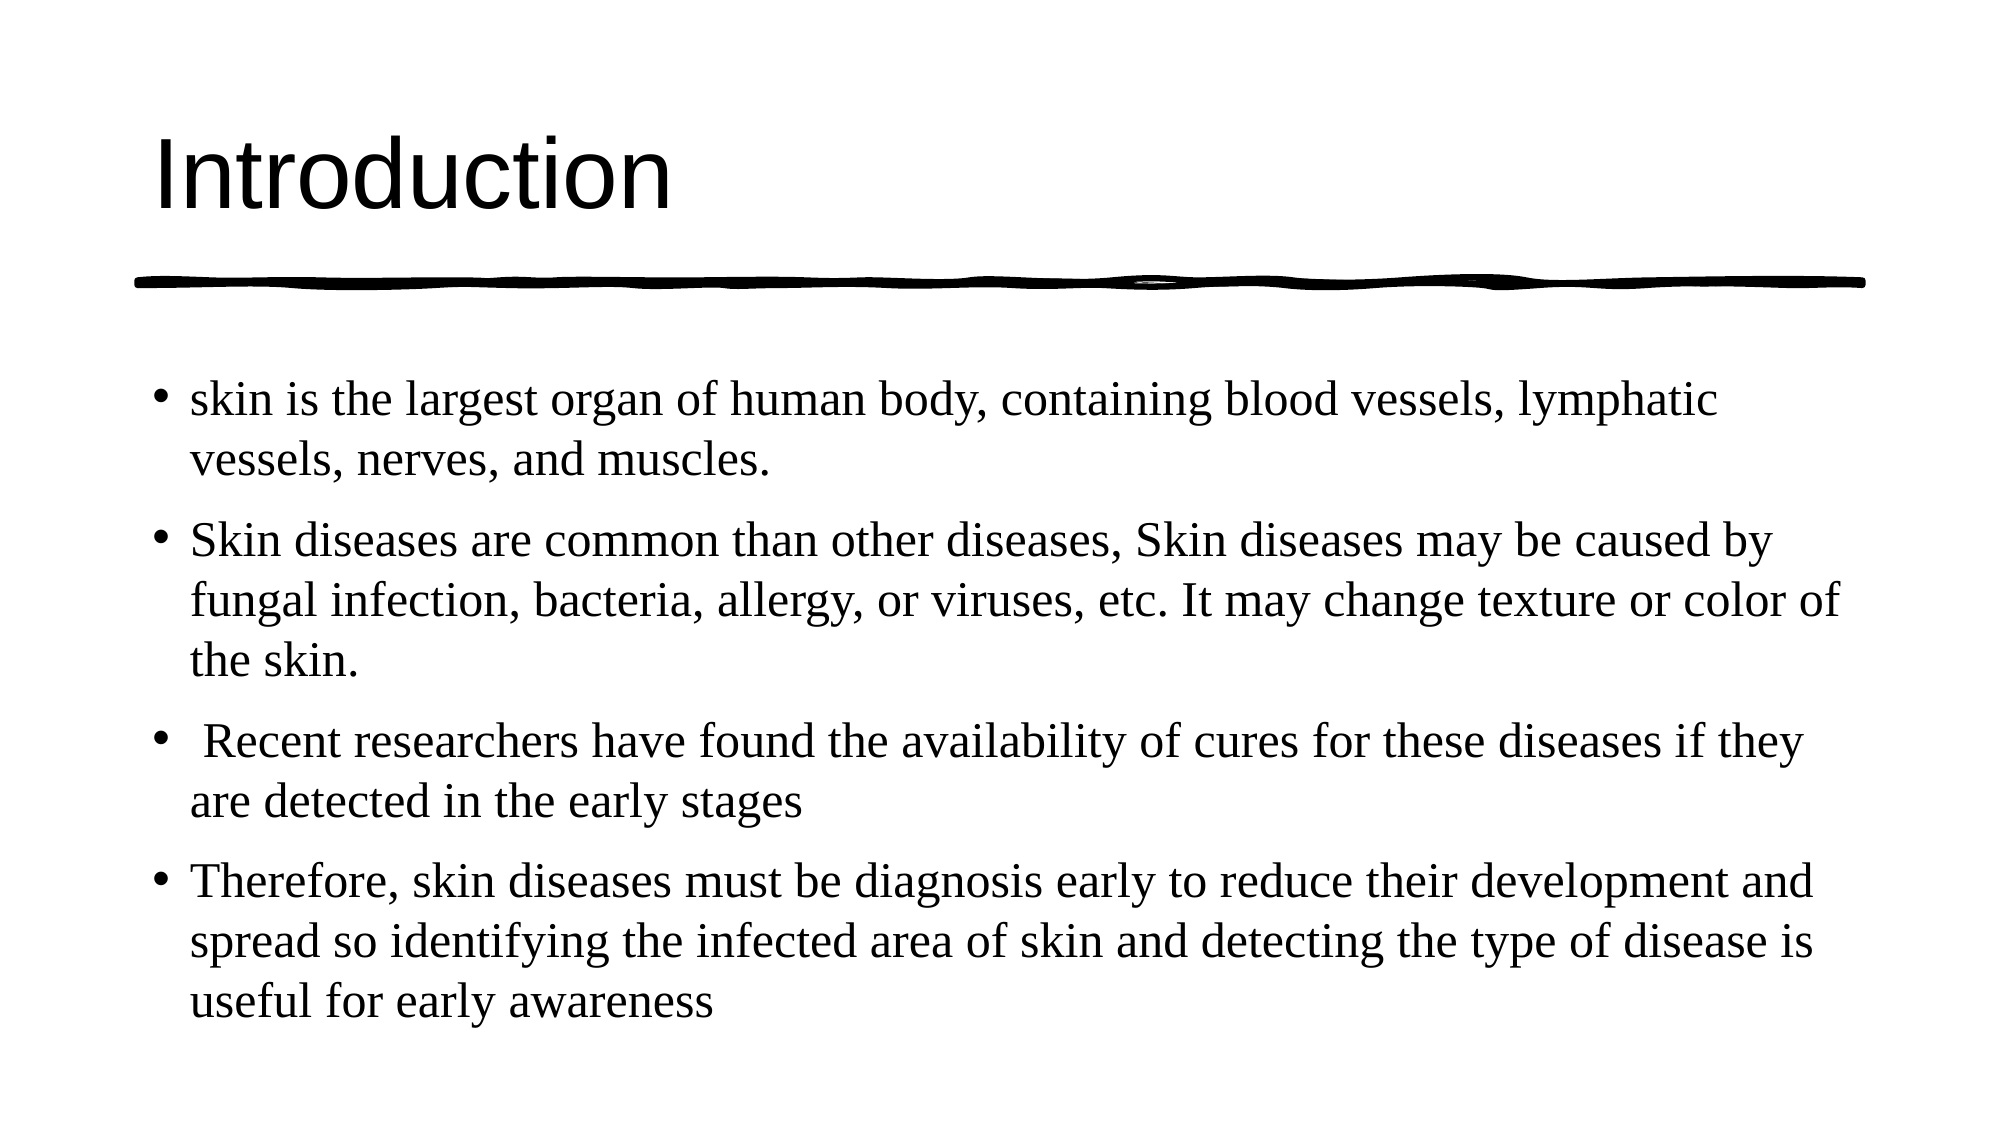

# Introduction
skin is the largest organ of human body, containing blood vessels, lymphatic vessels, nerves, and muscles.
Skin diseases are common than other diseases, Skin diseases may be caused by fungal infection, bacteria, allergy, or viruses, etc. It may change texture or color of the skin.
 Recent researchers have found the availability of cures for these diseases if they are detected in the early stages
Therefore, skin diseases must be diagnosis early to reduce their development and spread so identifying the infected area of skin and detecting the type of disease is useful for early awareness